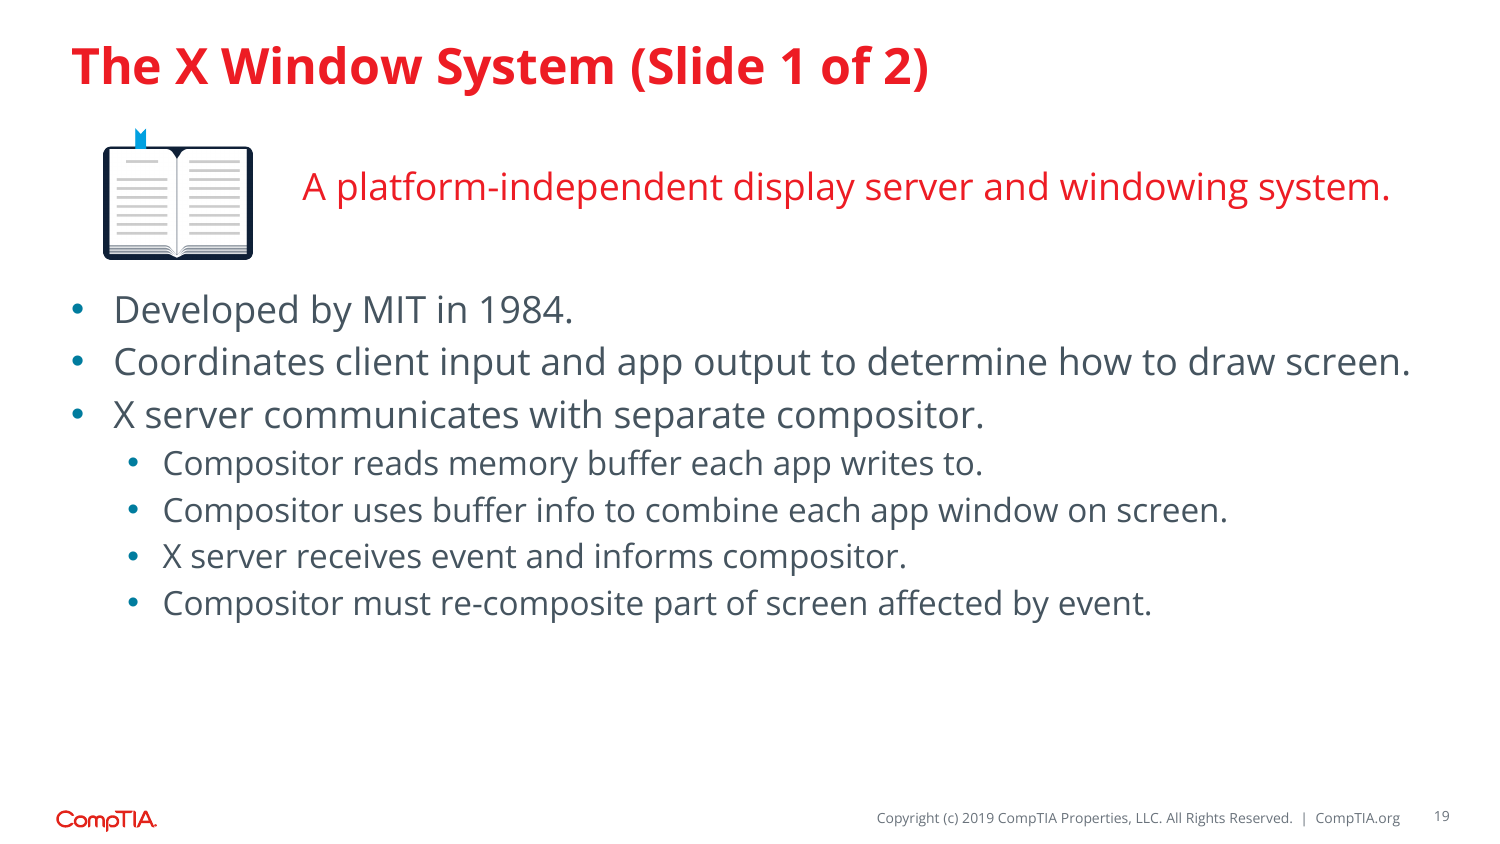

# The X Window System (Slide 1 of 2)
A platform-independent display server and windowing system.
Developed by MIT in 1984.
Coordinates client input and app output to determine how to draw screen.
X server communicates with separate compositor.
Compositor reads memory buffer each app writes to.
Compositor uses buffer info to combine each app window on screen.
X server receives event and informs compositor.
Compositor must re-composite part of screen affected by event.
19